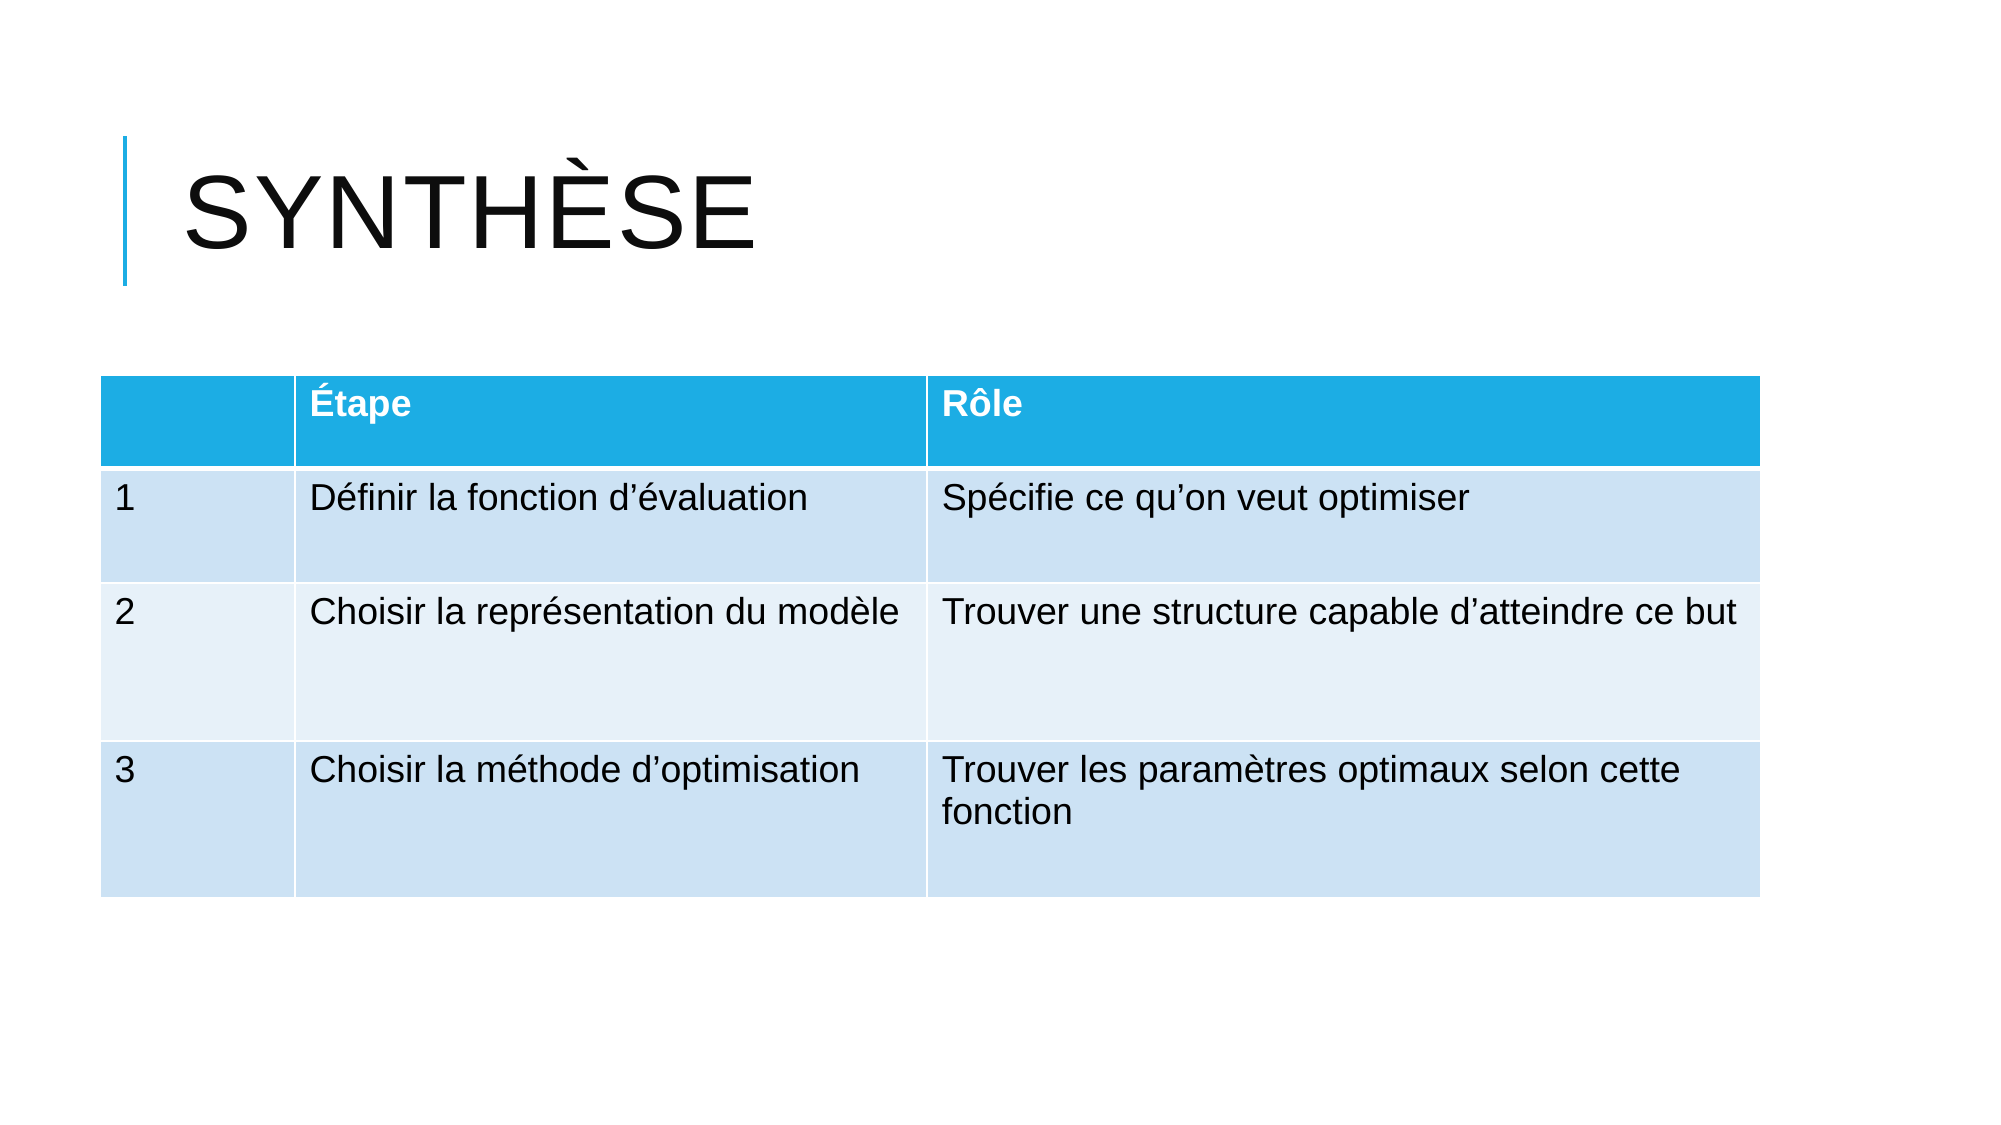

# Synthèse
|  | Étape | Rôle |
| --- | --- | --- |
| 1 | Définir la fonction d’évaluation | Spécifie ce qu’on veut optimiser |
| 2 | Choisir la représentation du modèle | Trouver une structure capable d’atteindre ce but |
| 3 | Choisir la méthode d’optimisation | Trouver les paramètres optimaux selon cette fonction |